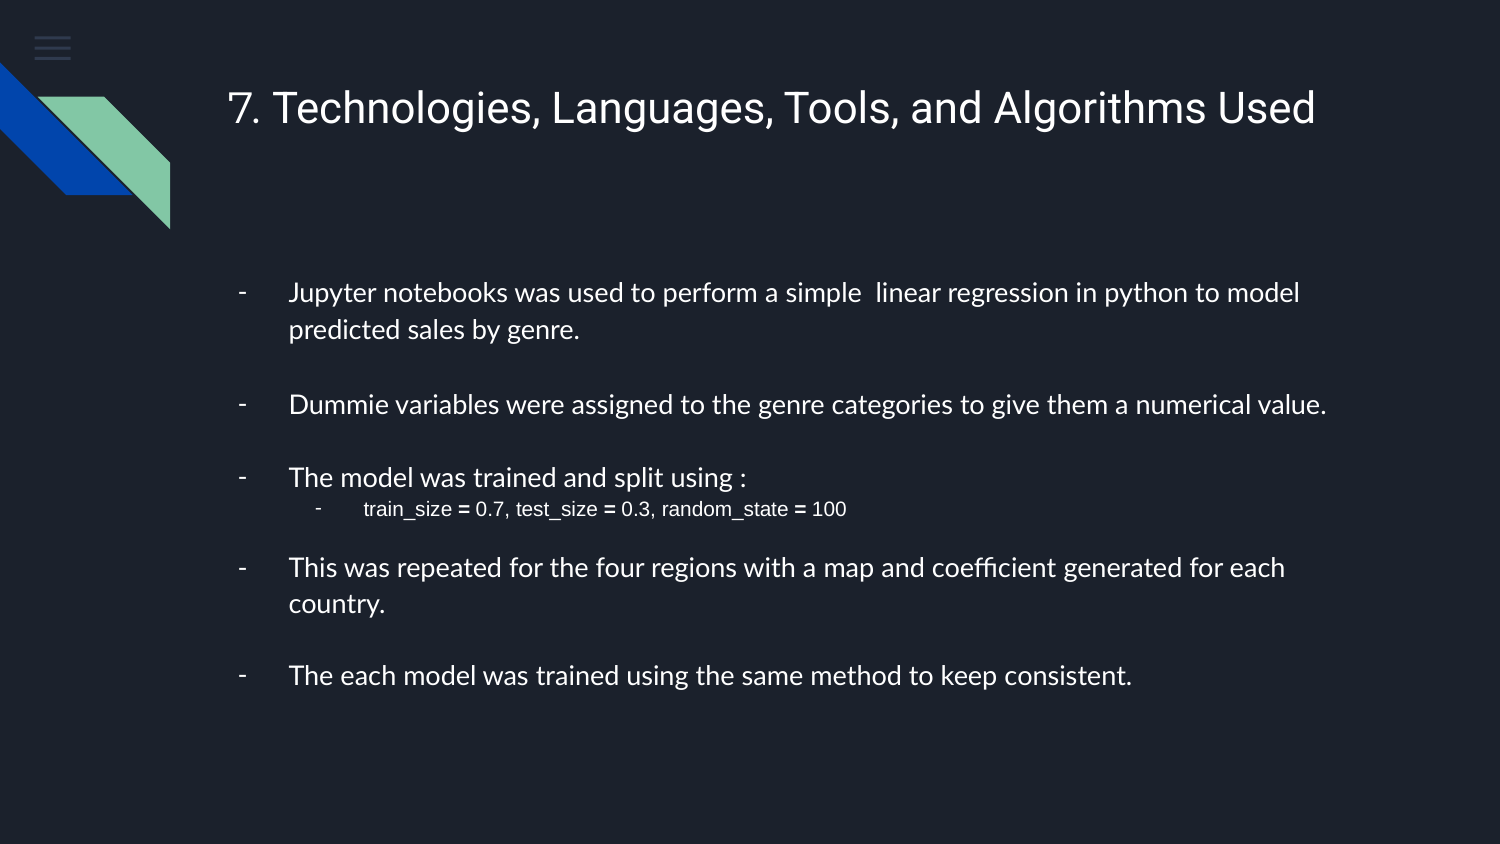

# 7. Technologies, Languages, Tools, and Algorithms Used
Jupyter notebooks was used to perform a simple  linear regression in python to model predicted sales by genre.

Dummie variables were assigned to the genre categories to give them a numerical value.

The model was trained and split using :
train_size = 0.7, test_size = 0.3, random_state = 100

This was repeated for the four regions with a map and coefficient generated for each country.

The each model was trained using the same method to keep consistent.